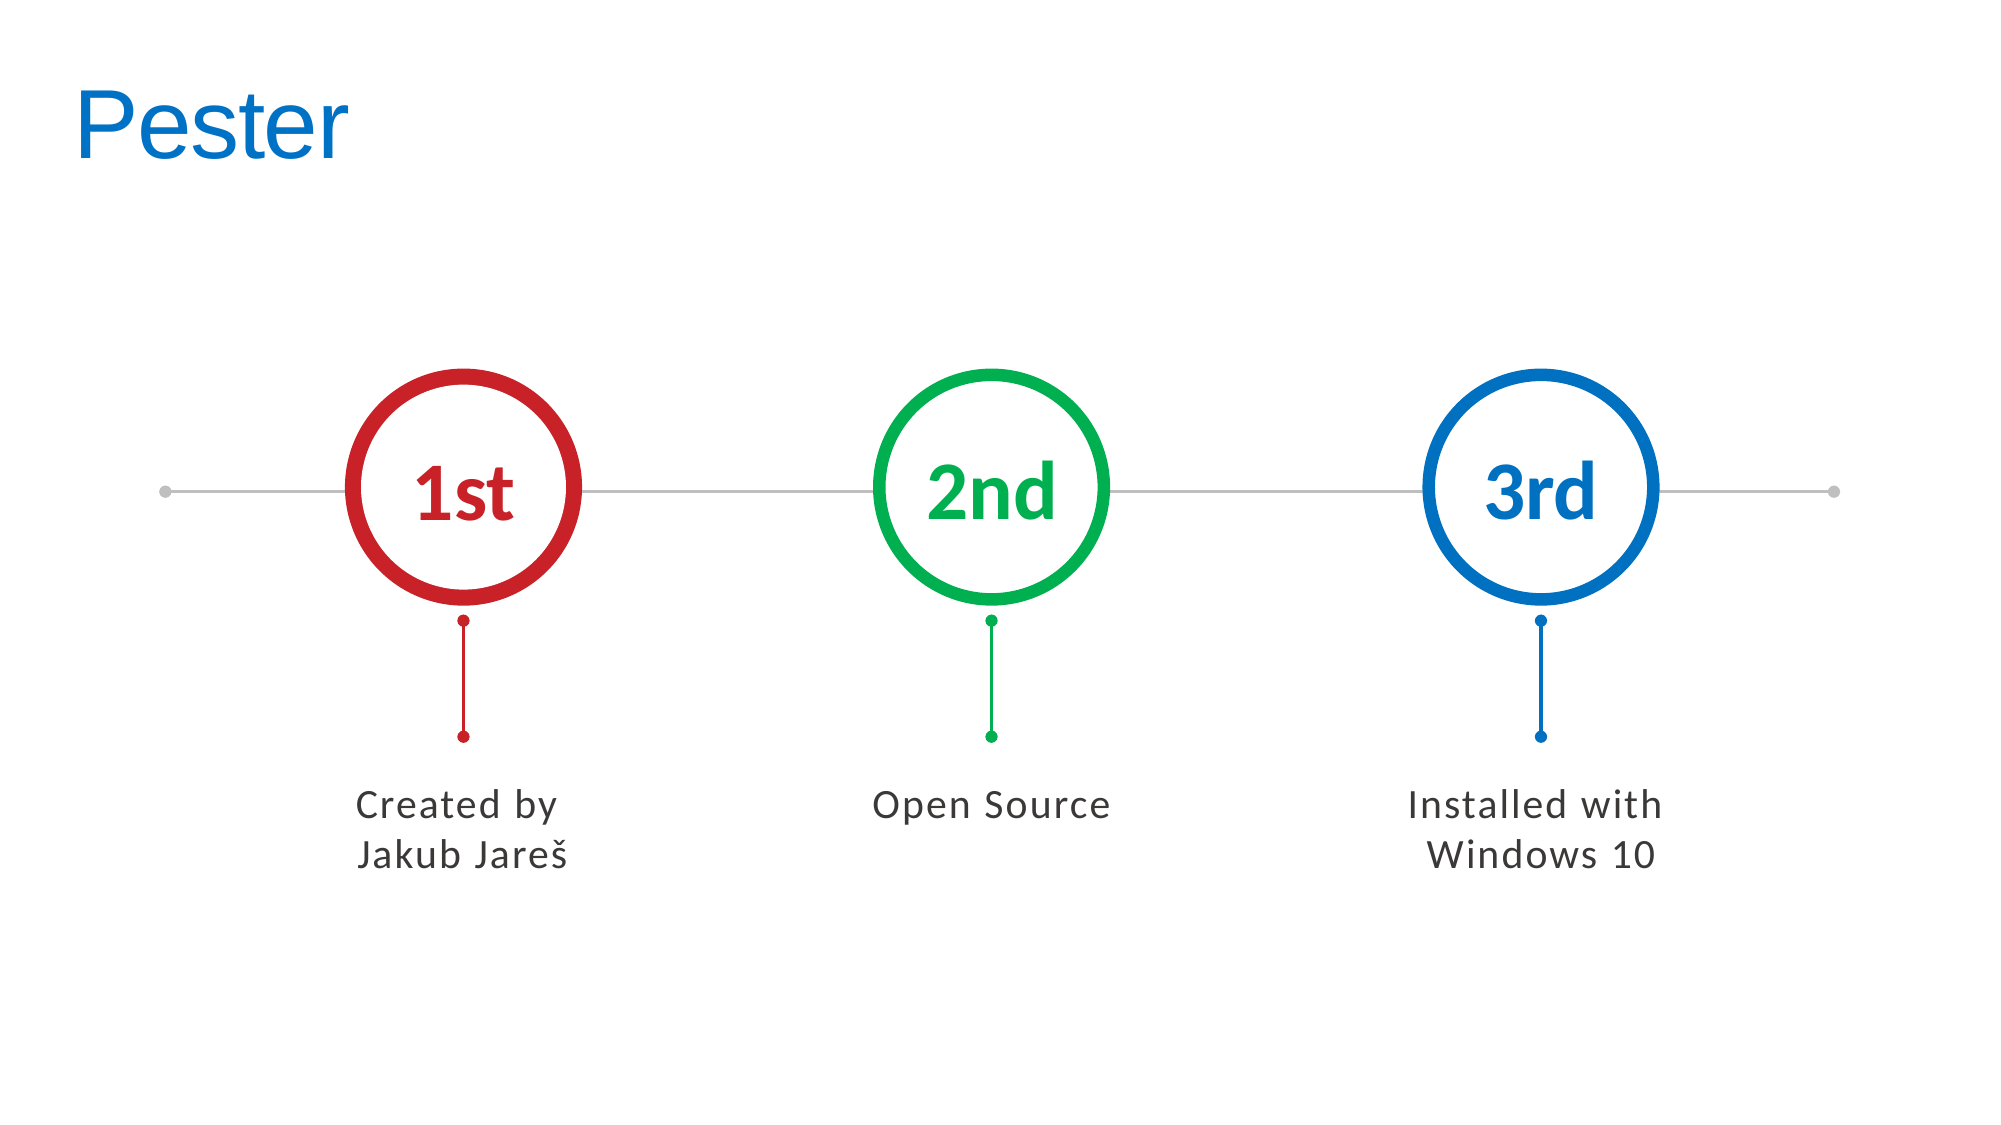

# Pester

2nd

3rd
1st
Open Source
Created by
Jakub Jareš
Installed with
Windows 10